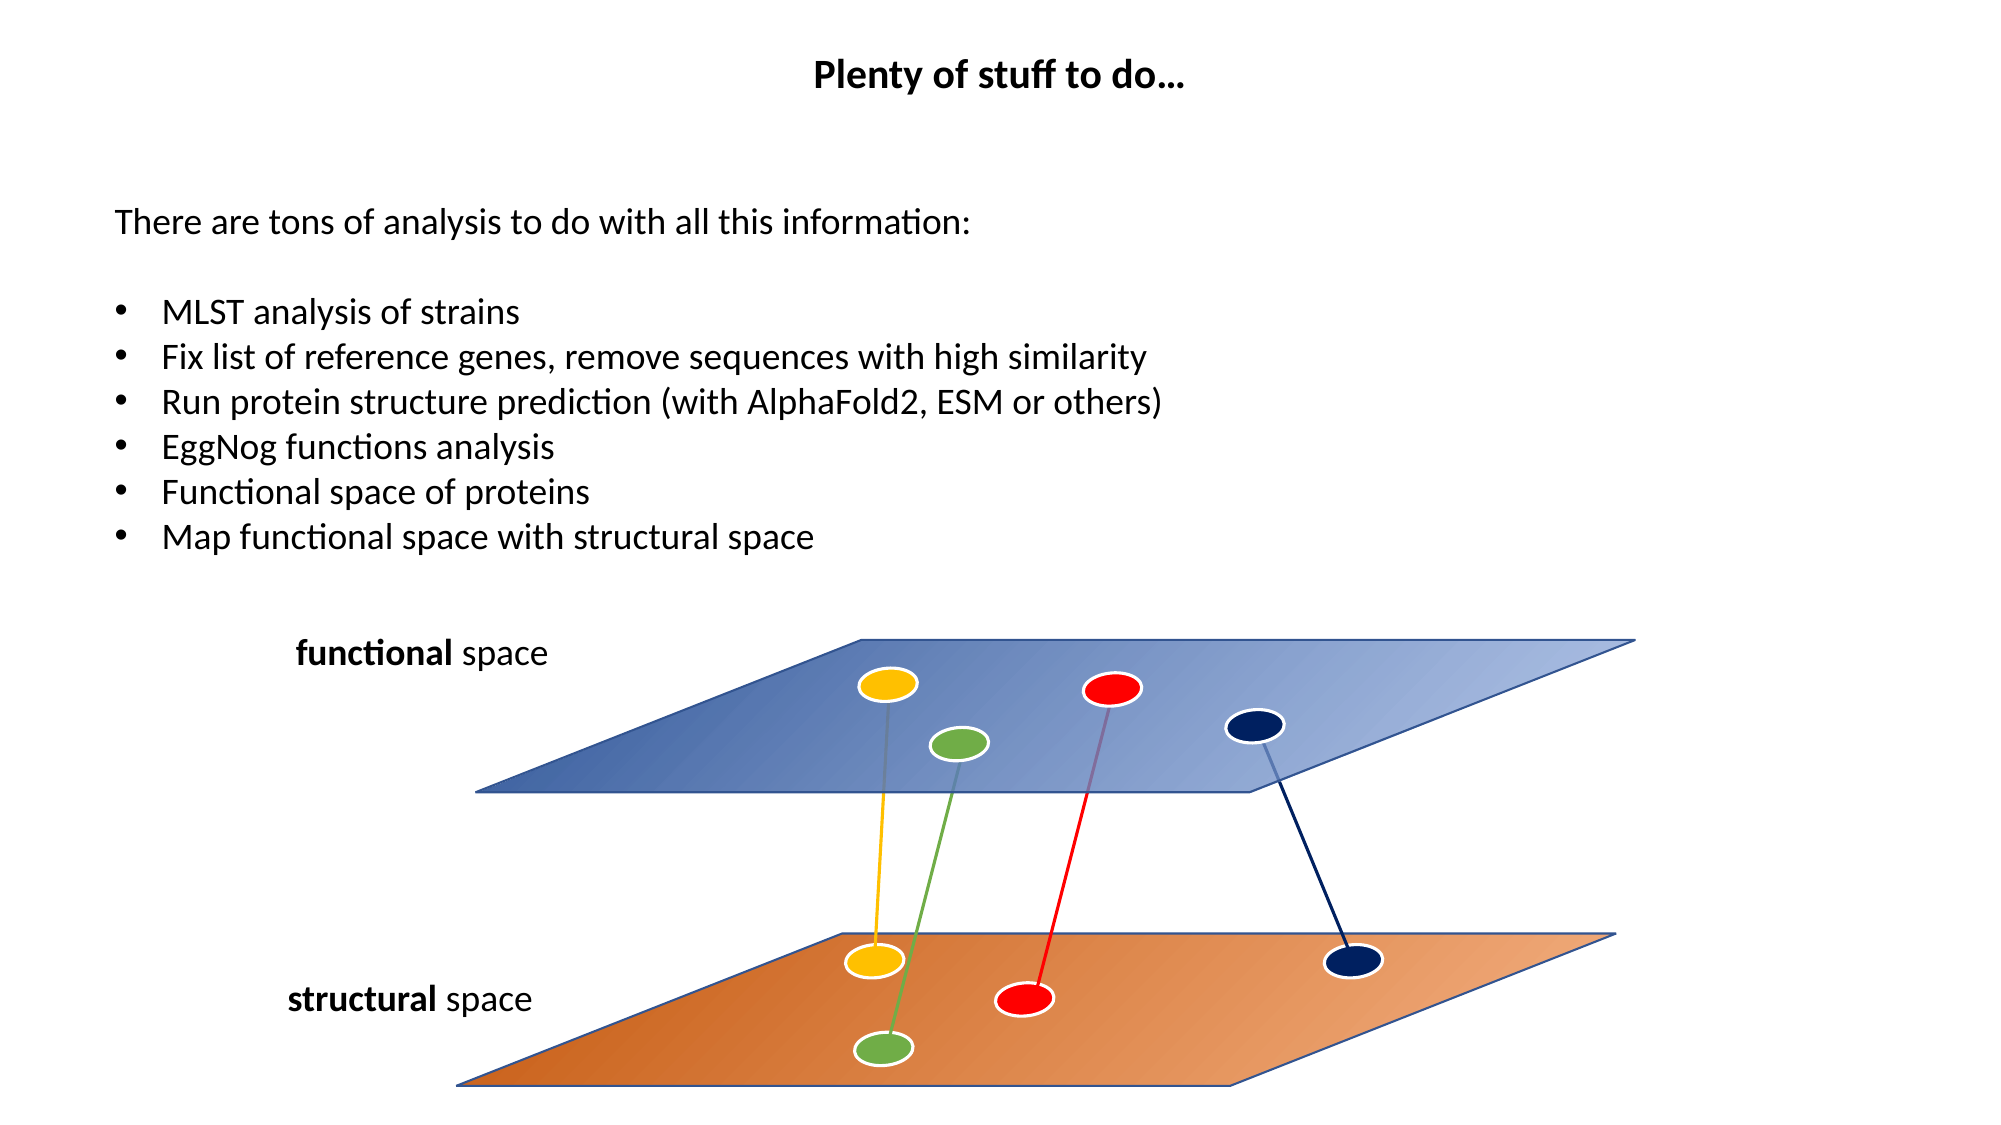

Plenty of stuff to do…
There are tons of analysis to do with all this information:

MLST analysis of strains
Fix list of reference genes, remove sequences with high similarity
Run protein structure prediction (with AlphaFold2, ESM or others)
EggNog functions analysis
Functional space of proteins
Map functional space with structural space

functional space

structural space